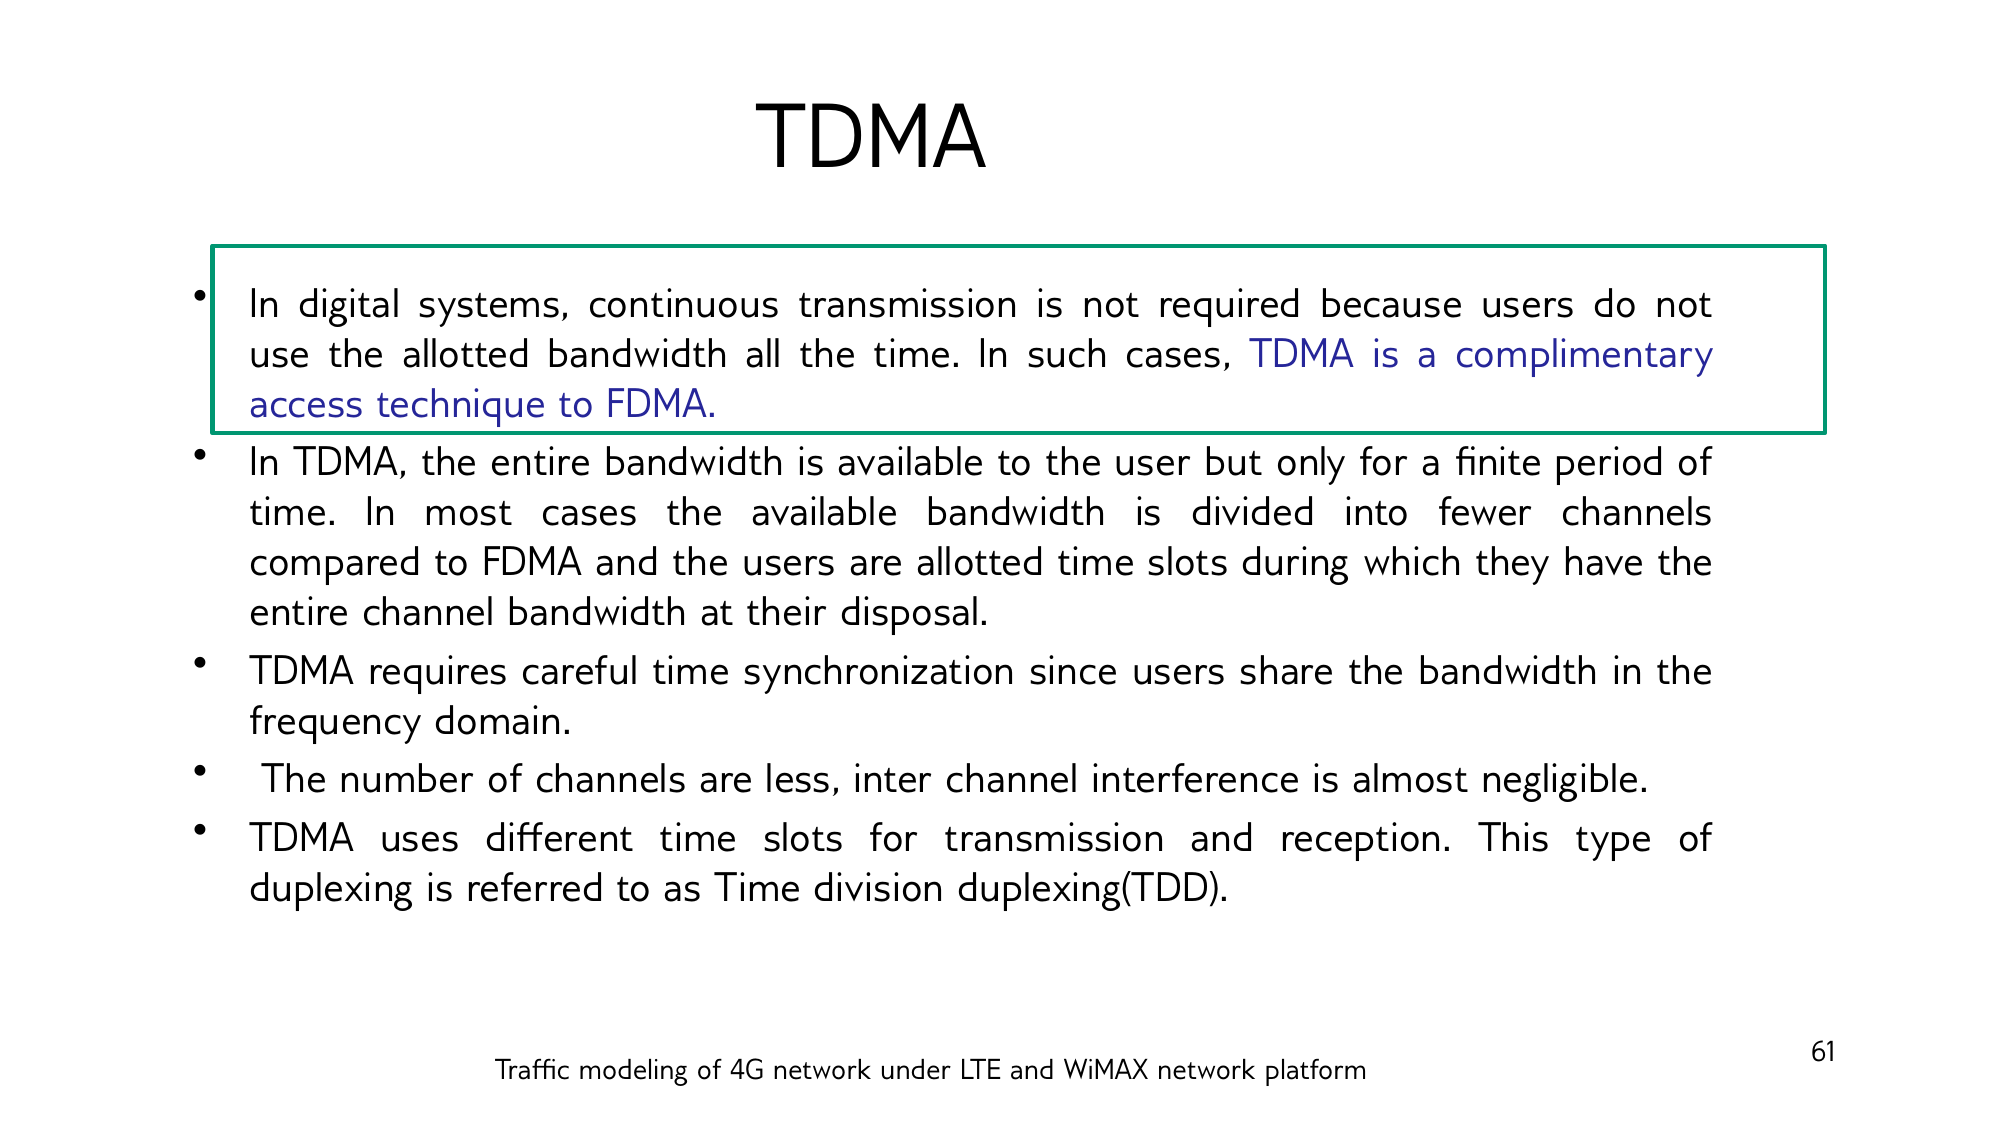

# TDMA

In digital systems, continuous transmission is not required because users do not use the allotted bandwidth all the time. In such cases, TDMA is a complimentary access technique to FDMA.
In TDMA, the entire bandwidth is available to the user but only for a finite period of time. In most cases the available bandwidth is divided into fewer channels compared to FDMA and the users are allotted time slots during which they have the entire channel bandwidth at their disposal.
TDMA requires careful time synchronization since users share the bandwidth in the frequency domain.
 The number of channels are less, inter channel interference is almost negligible.
TDMA uses different time slots for transmission and reception. This type of duplexing is referred to as Time division duplexing(TDD).
61
Traffic modeling of 4G network under LTE and WiMAX network platform